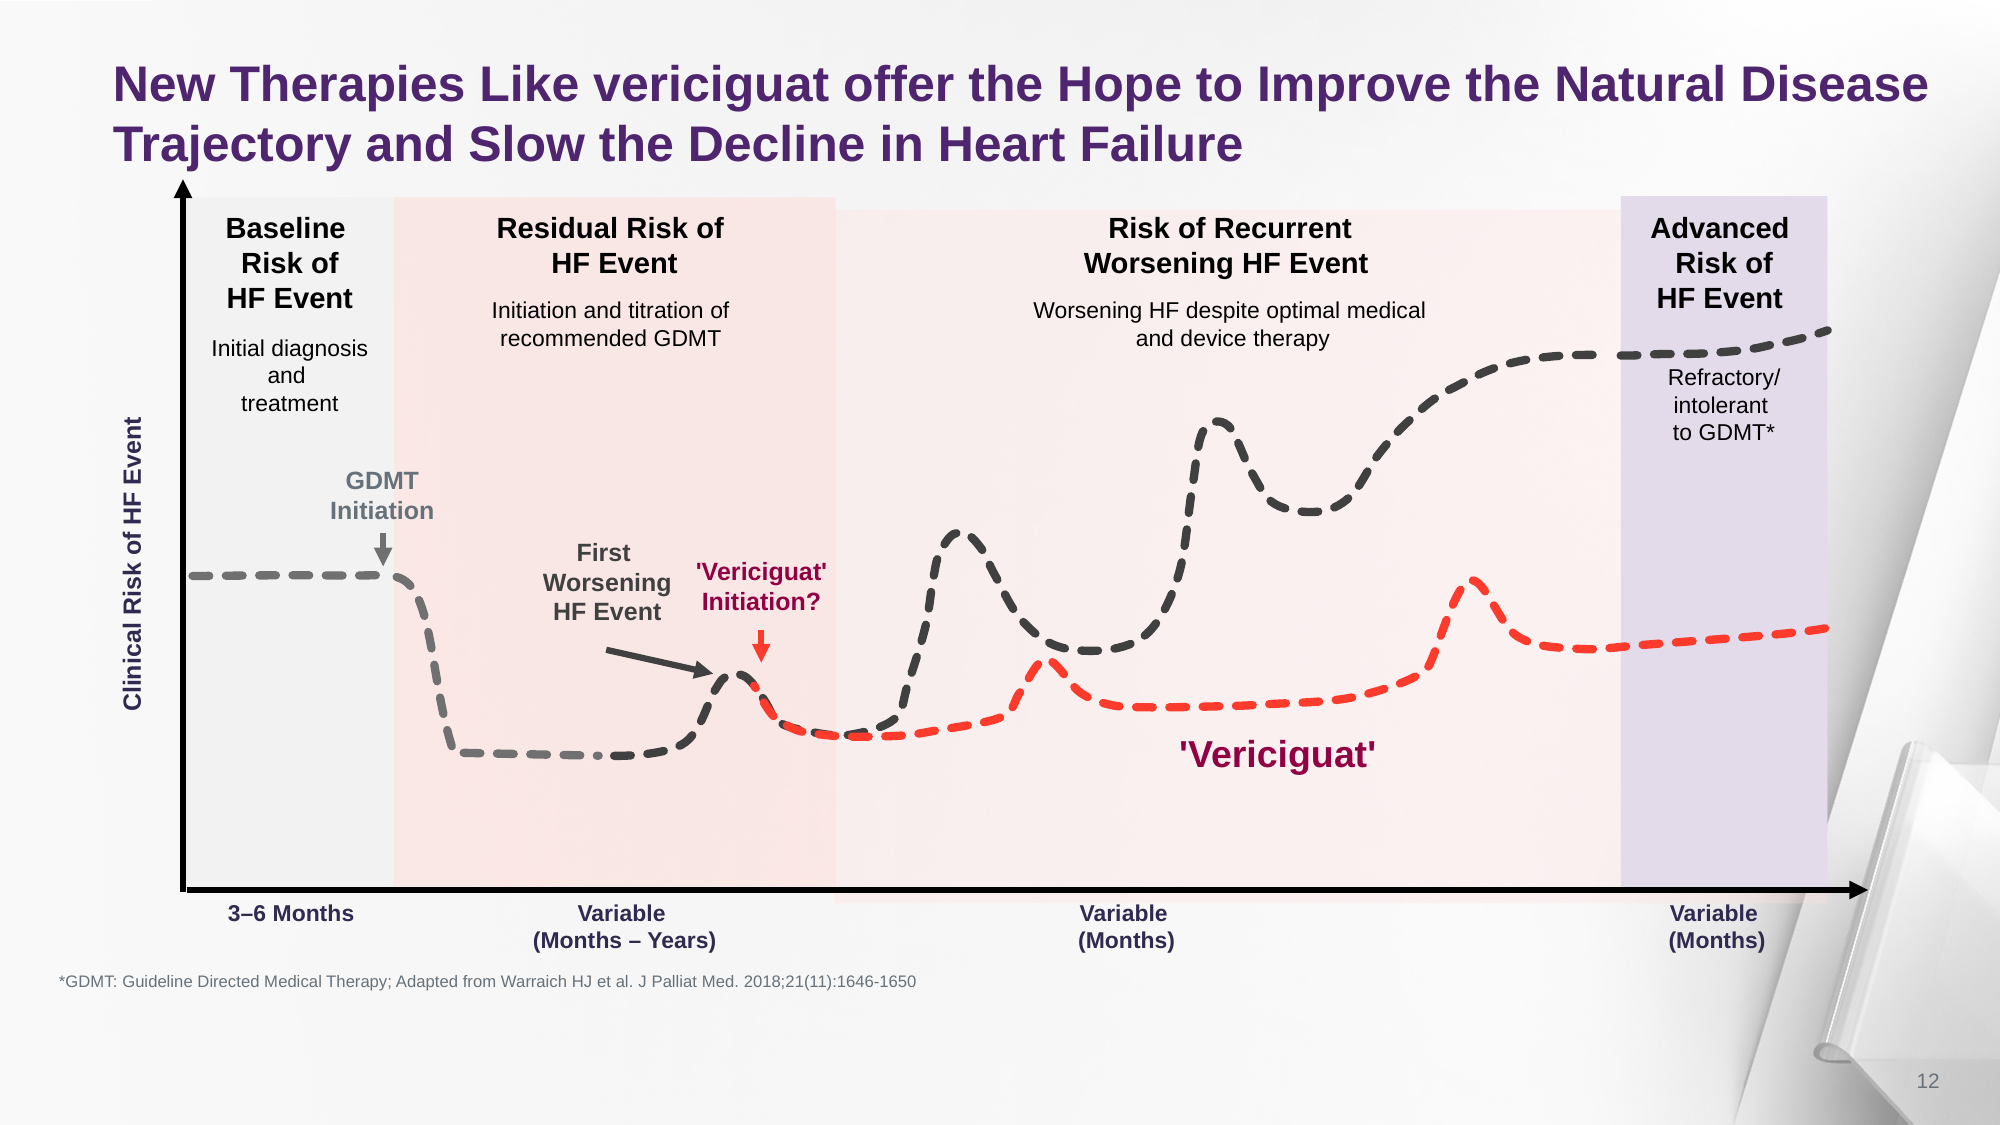

# New Therapies Like vericiguat offer the Hope to Improve the Natural Disease Trajectory and Slow the Decline in Heart Failure

Baseline
Risk of
HF Event
Residual Risk of
HF Event
Risk of Recurrent Worsening HF Event
Advanced
Risk of
HF Event

Initiation and titration of
recommended GDMT
Worsening HF despite optimal medical
and device therapy
Initial diagnosis and
treatment

Refractory/
intolerant
to GDMT*
GDMT
Initiation
First
Worsening
HF Event
Clinical Risk of HF Event
'Vericiguat'
Initiation?

'Vericiguat'
3–6 Months
Variable
(Months – Years)
Variable
(Months)
Variable
(Months)

*GDMT: Guideline Directed Medical Therapy; Adapted from Warraich HJ et al. J Palliat Med. 2018;21(11):1646-1650

12